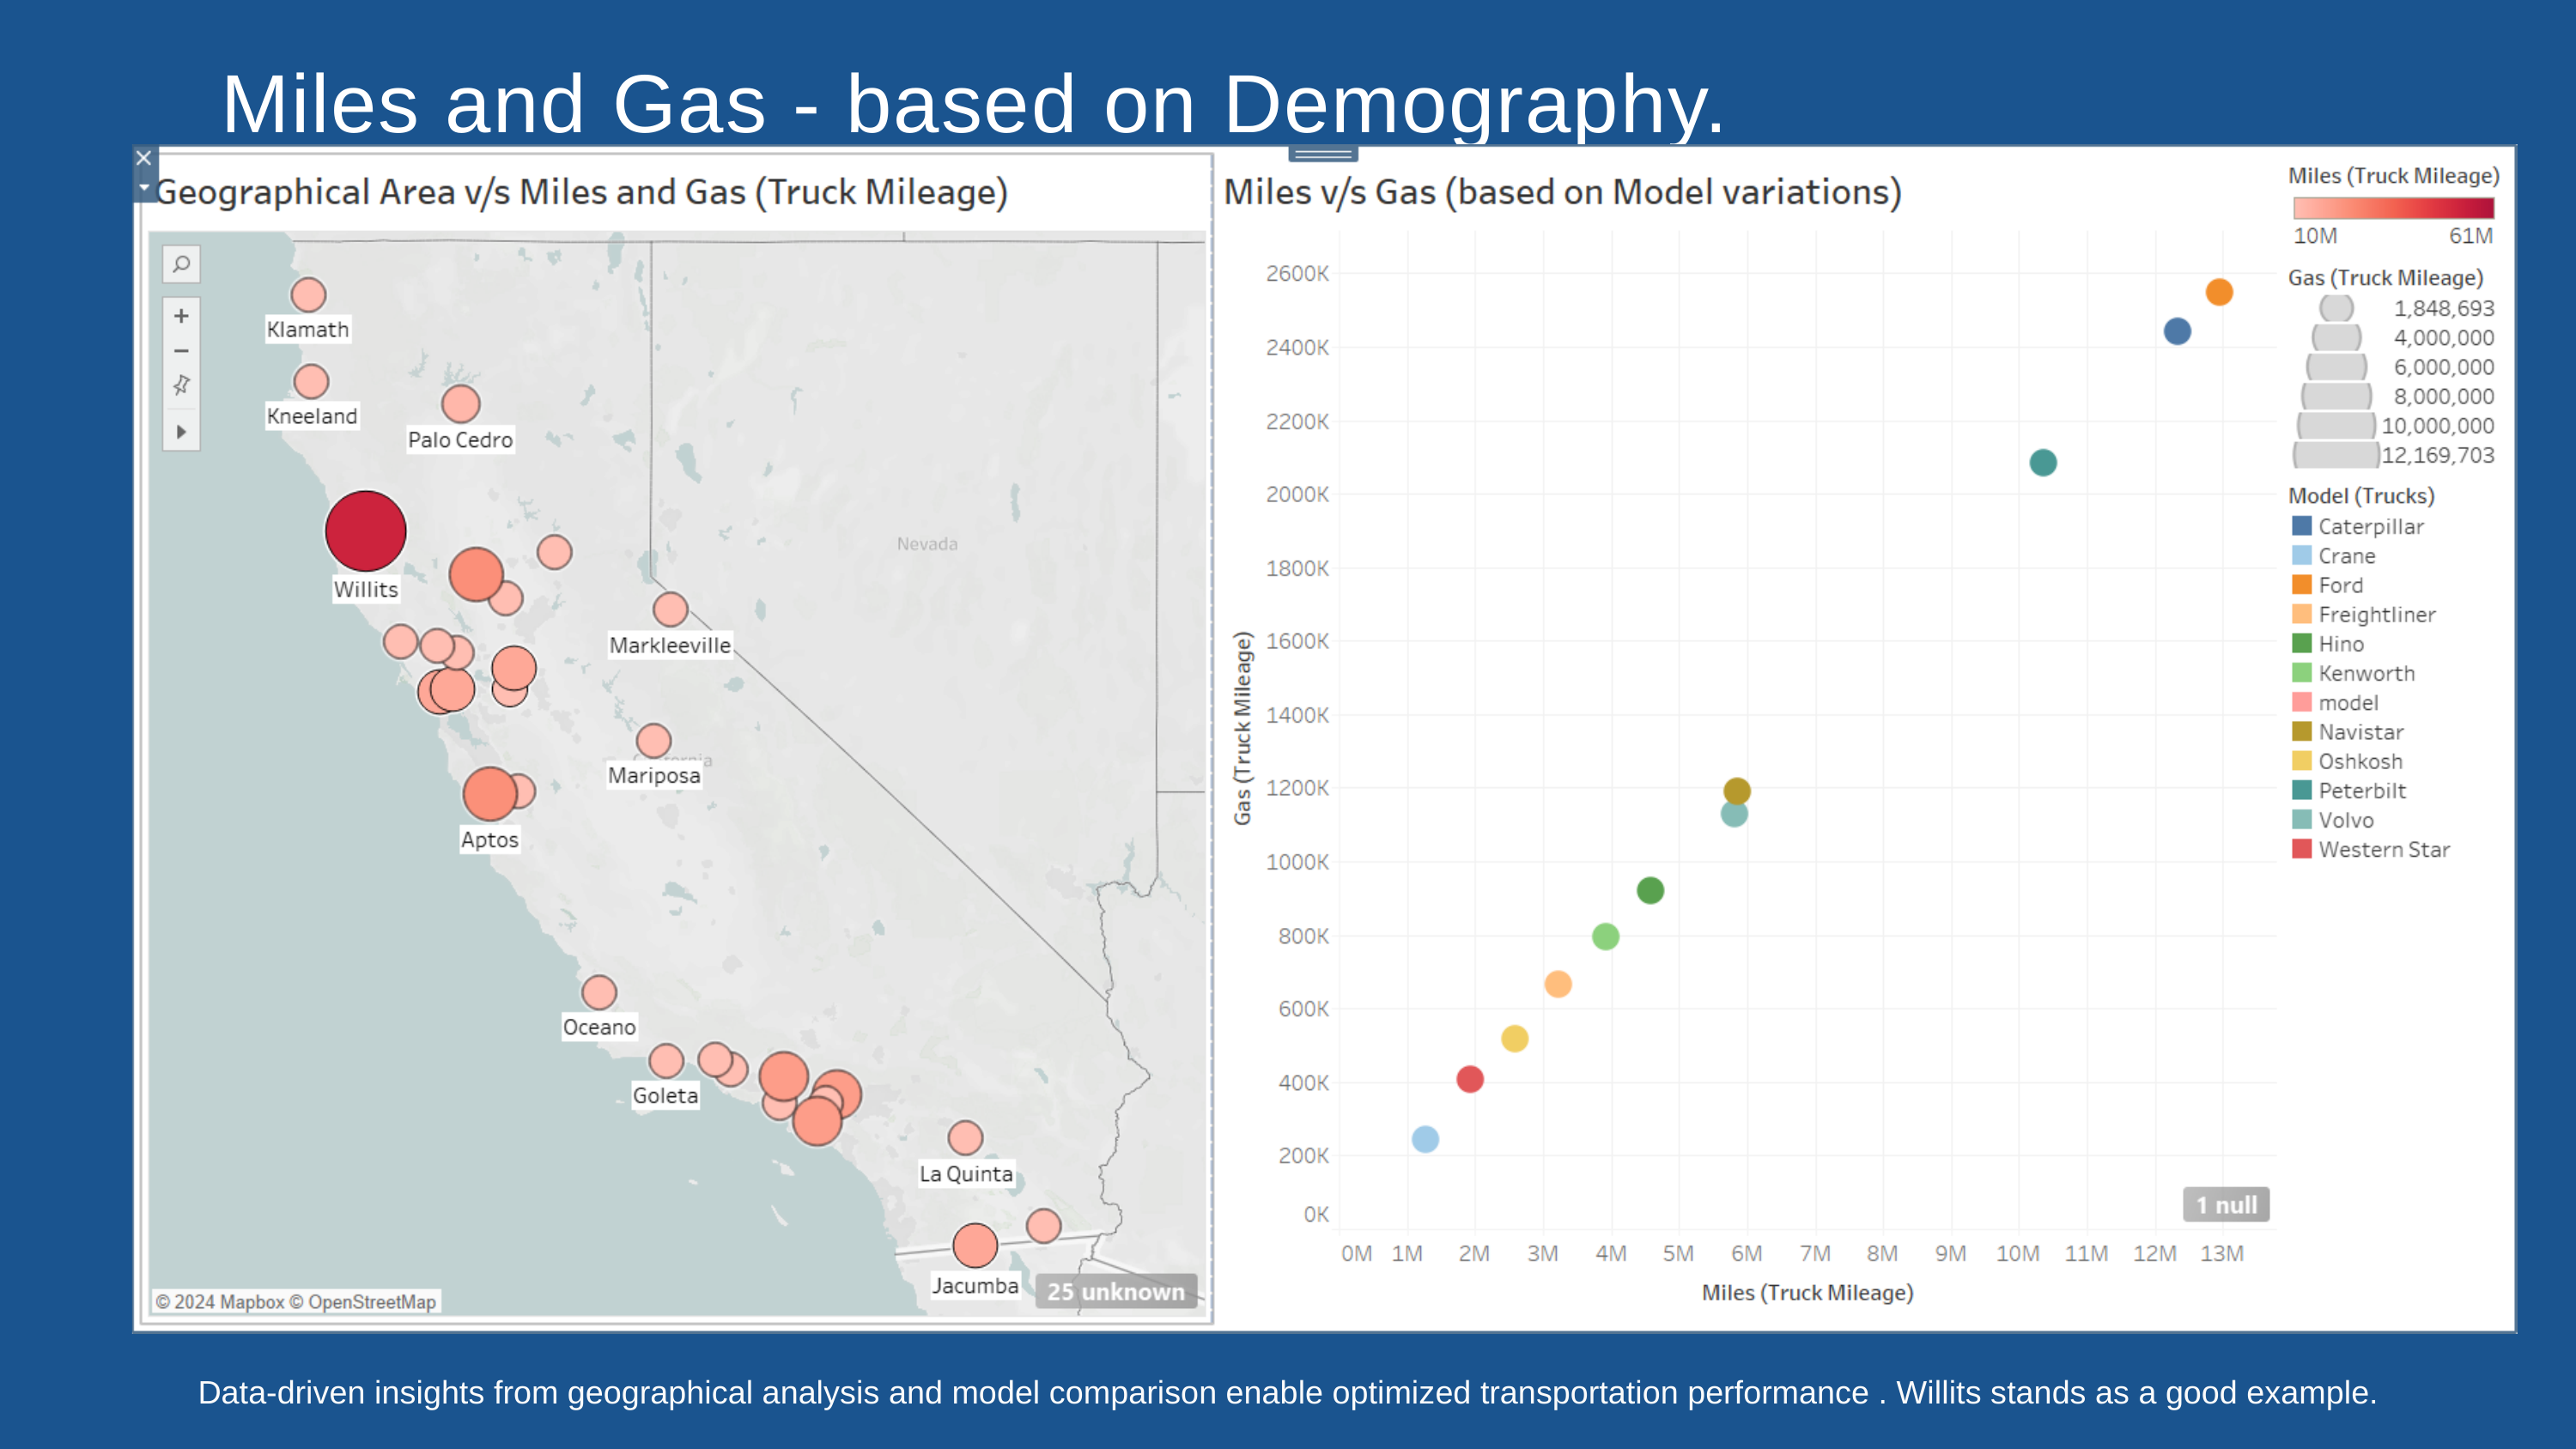

Miles and Gas - based on Demography.

Data-driven insights from geographical analysis and model comparison enable optimized transportation performance . Willits stands as a good example.